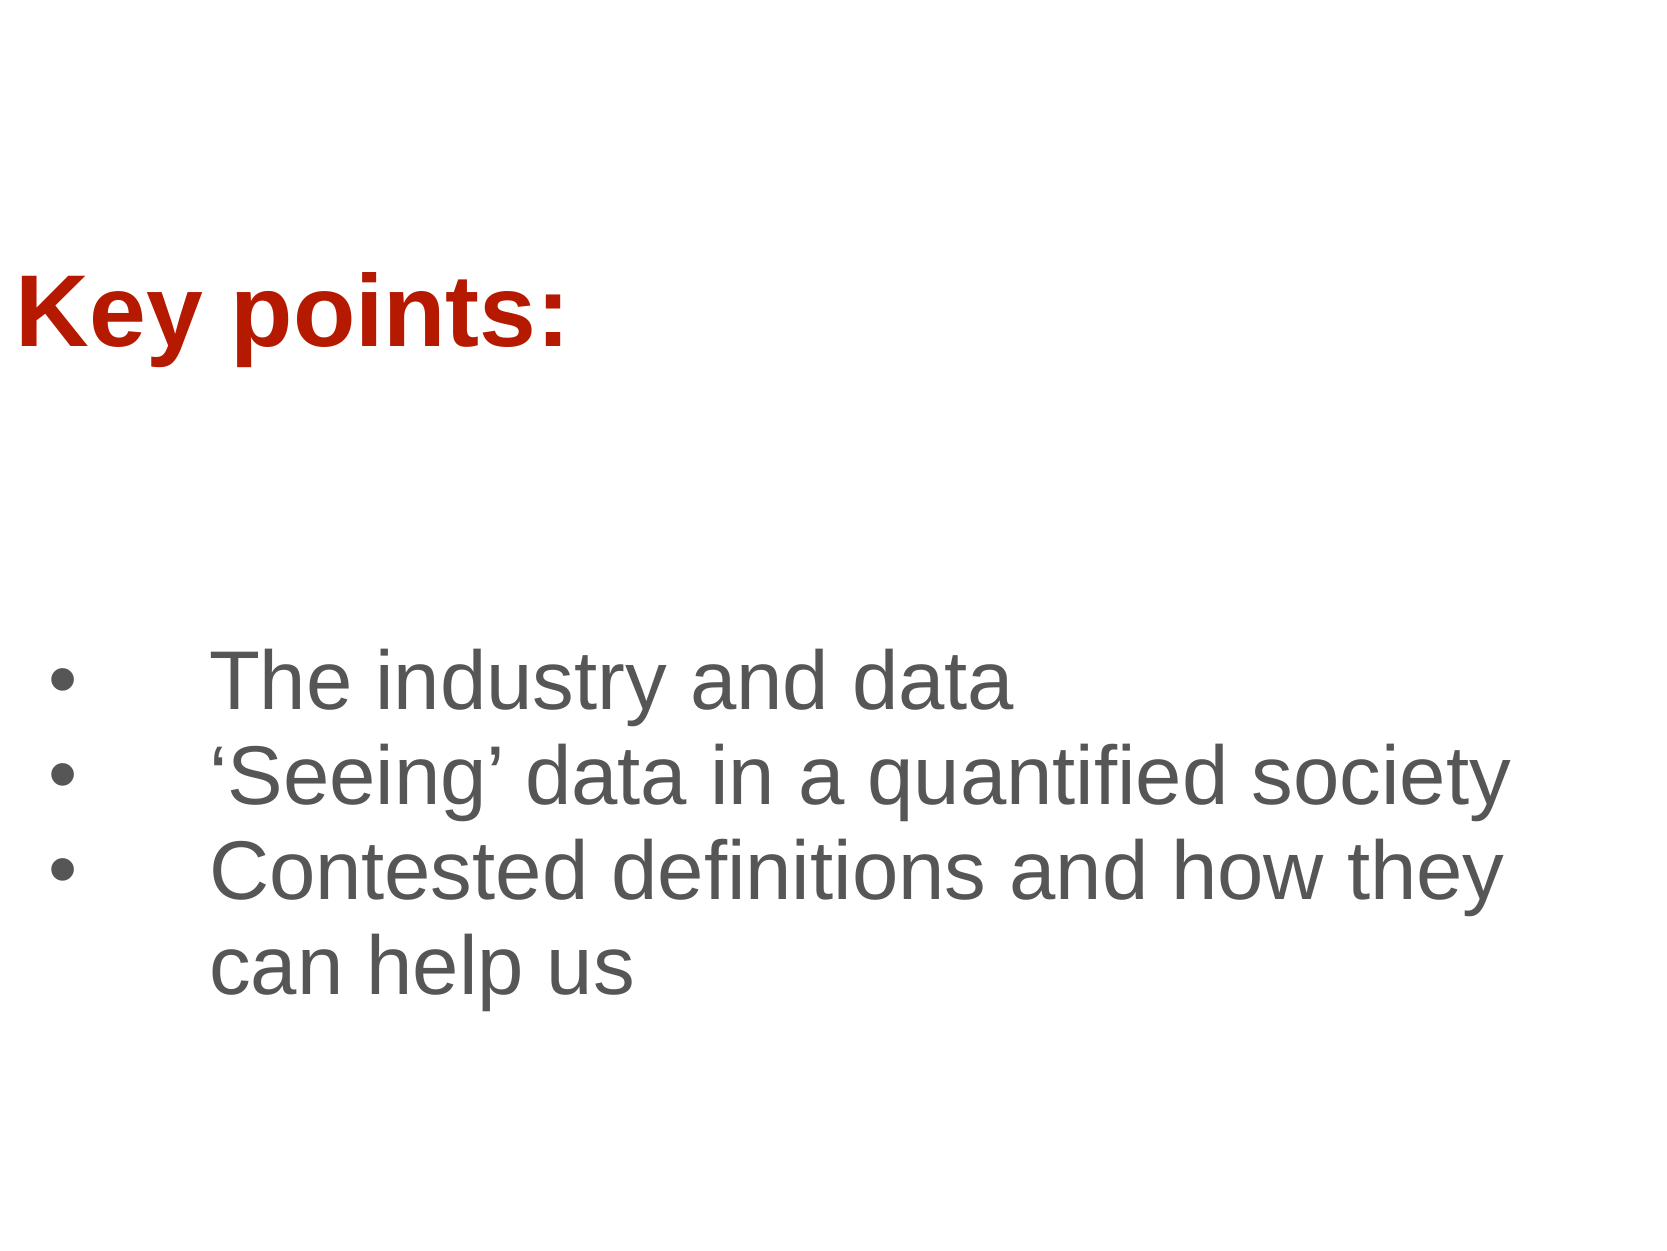

Key points:
The industry and data
‘Seeing’ data in a quantified society
Contested definitions and how they can help us